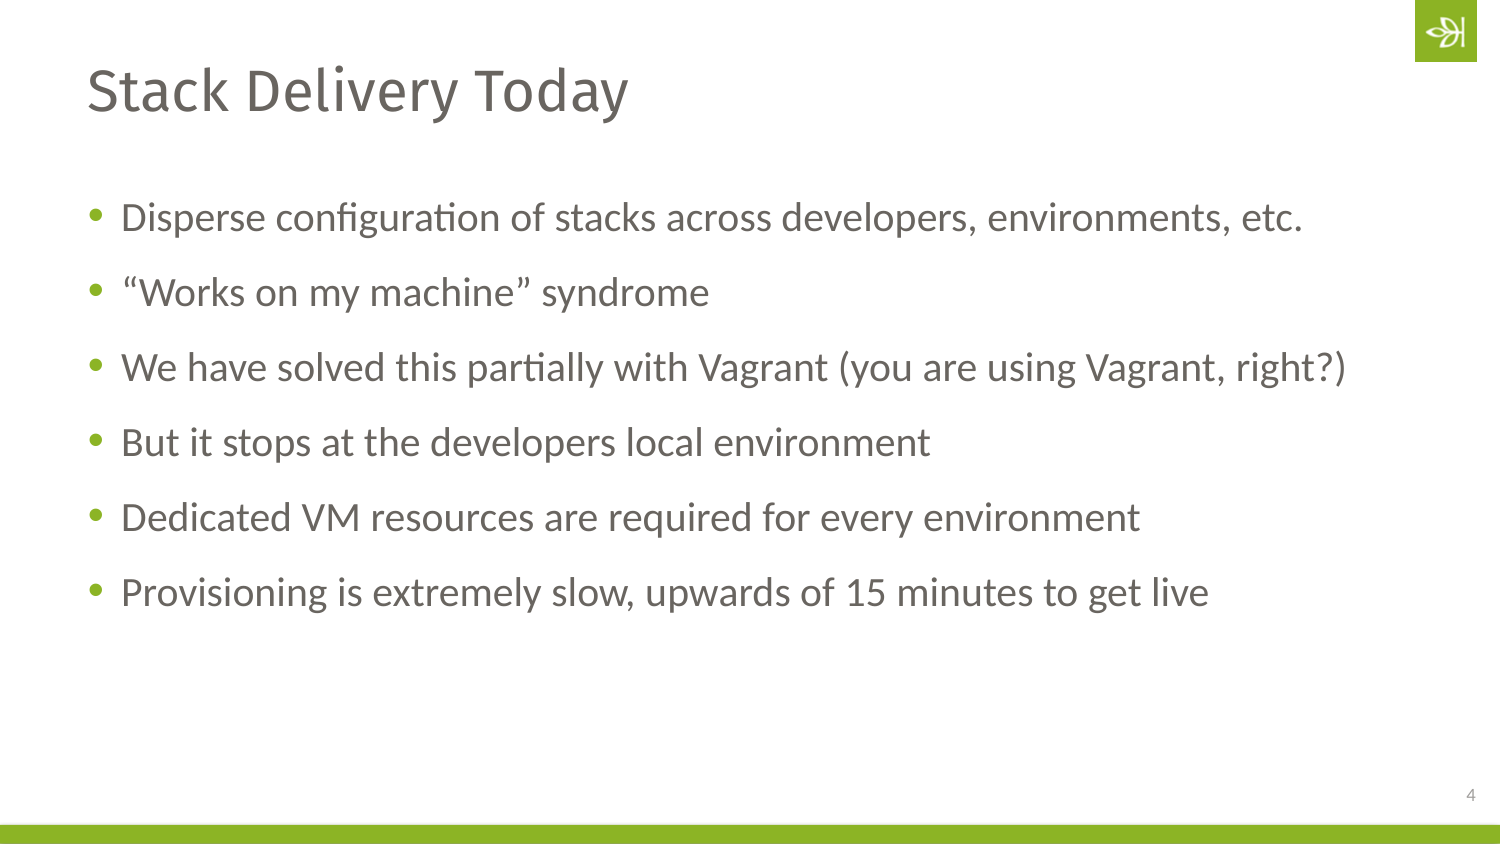

# Stack Delivery Today
Disperse configuration of stacks across developers, environments, etc.
“Works on my machine” syndrome
We have solved this partially with Vagrant (you are using Vagrant, right?)
But it stops at the developers local environment
Dedicated VM resources are required for every environment
Provisioning is extremely slow, upwards of 15 minutes to get live

4